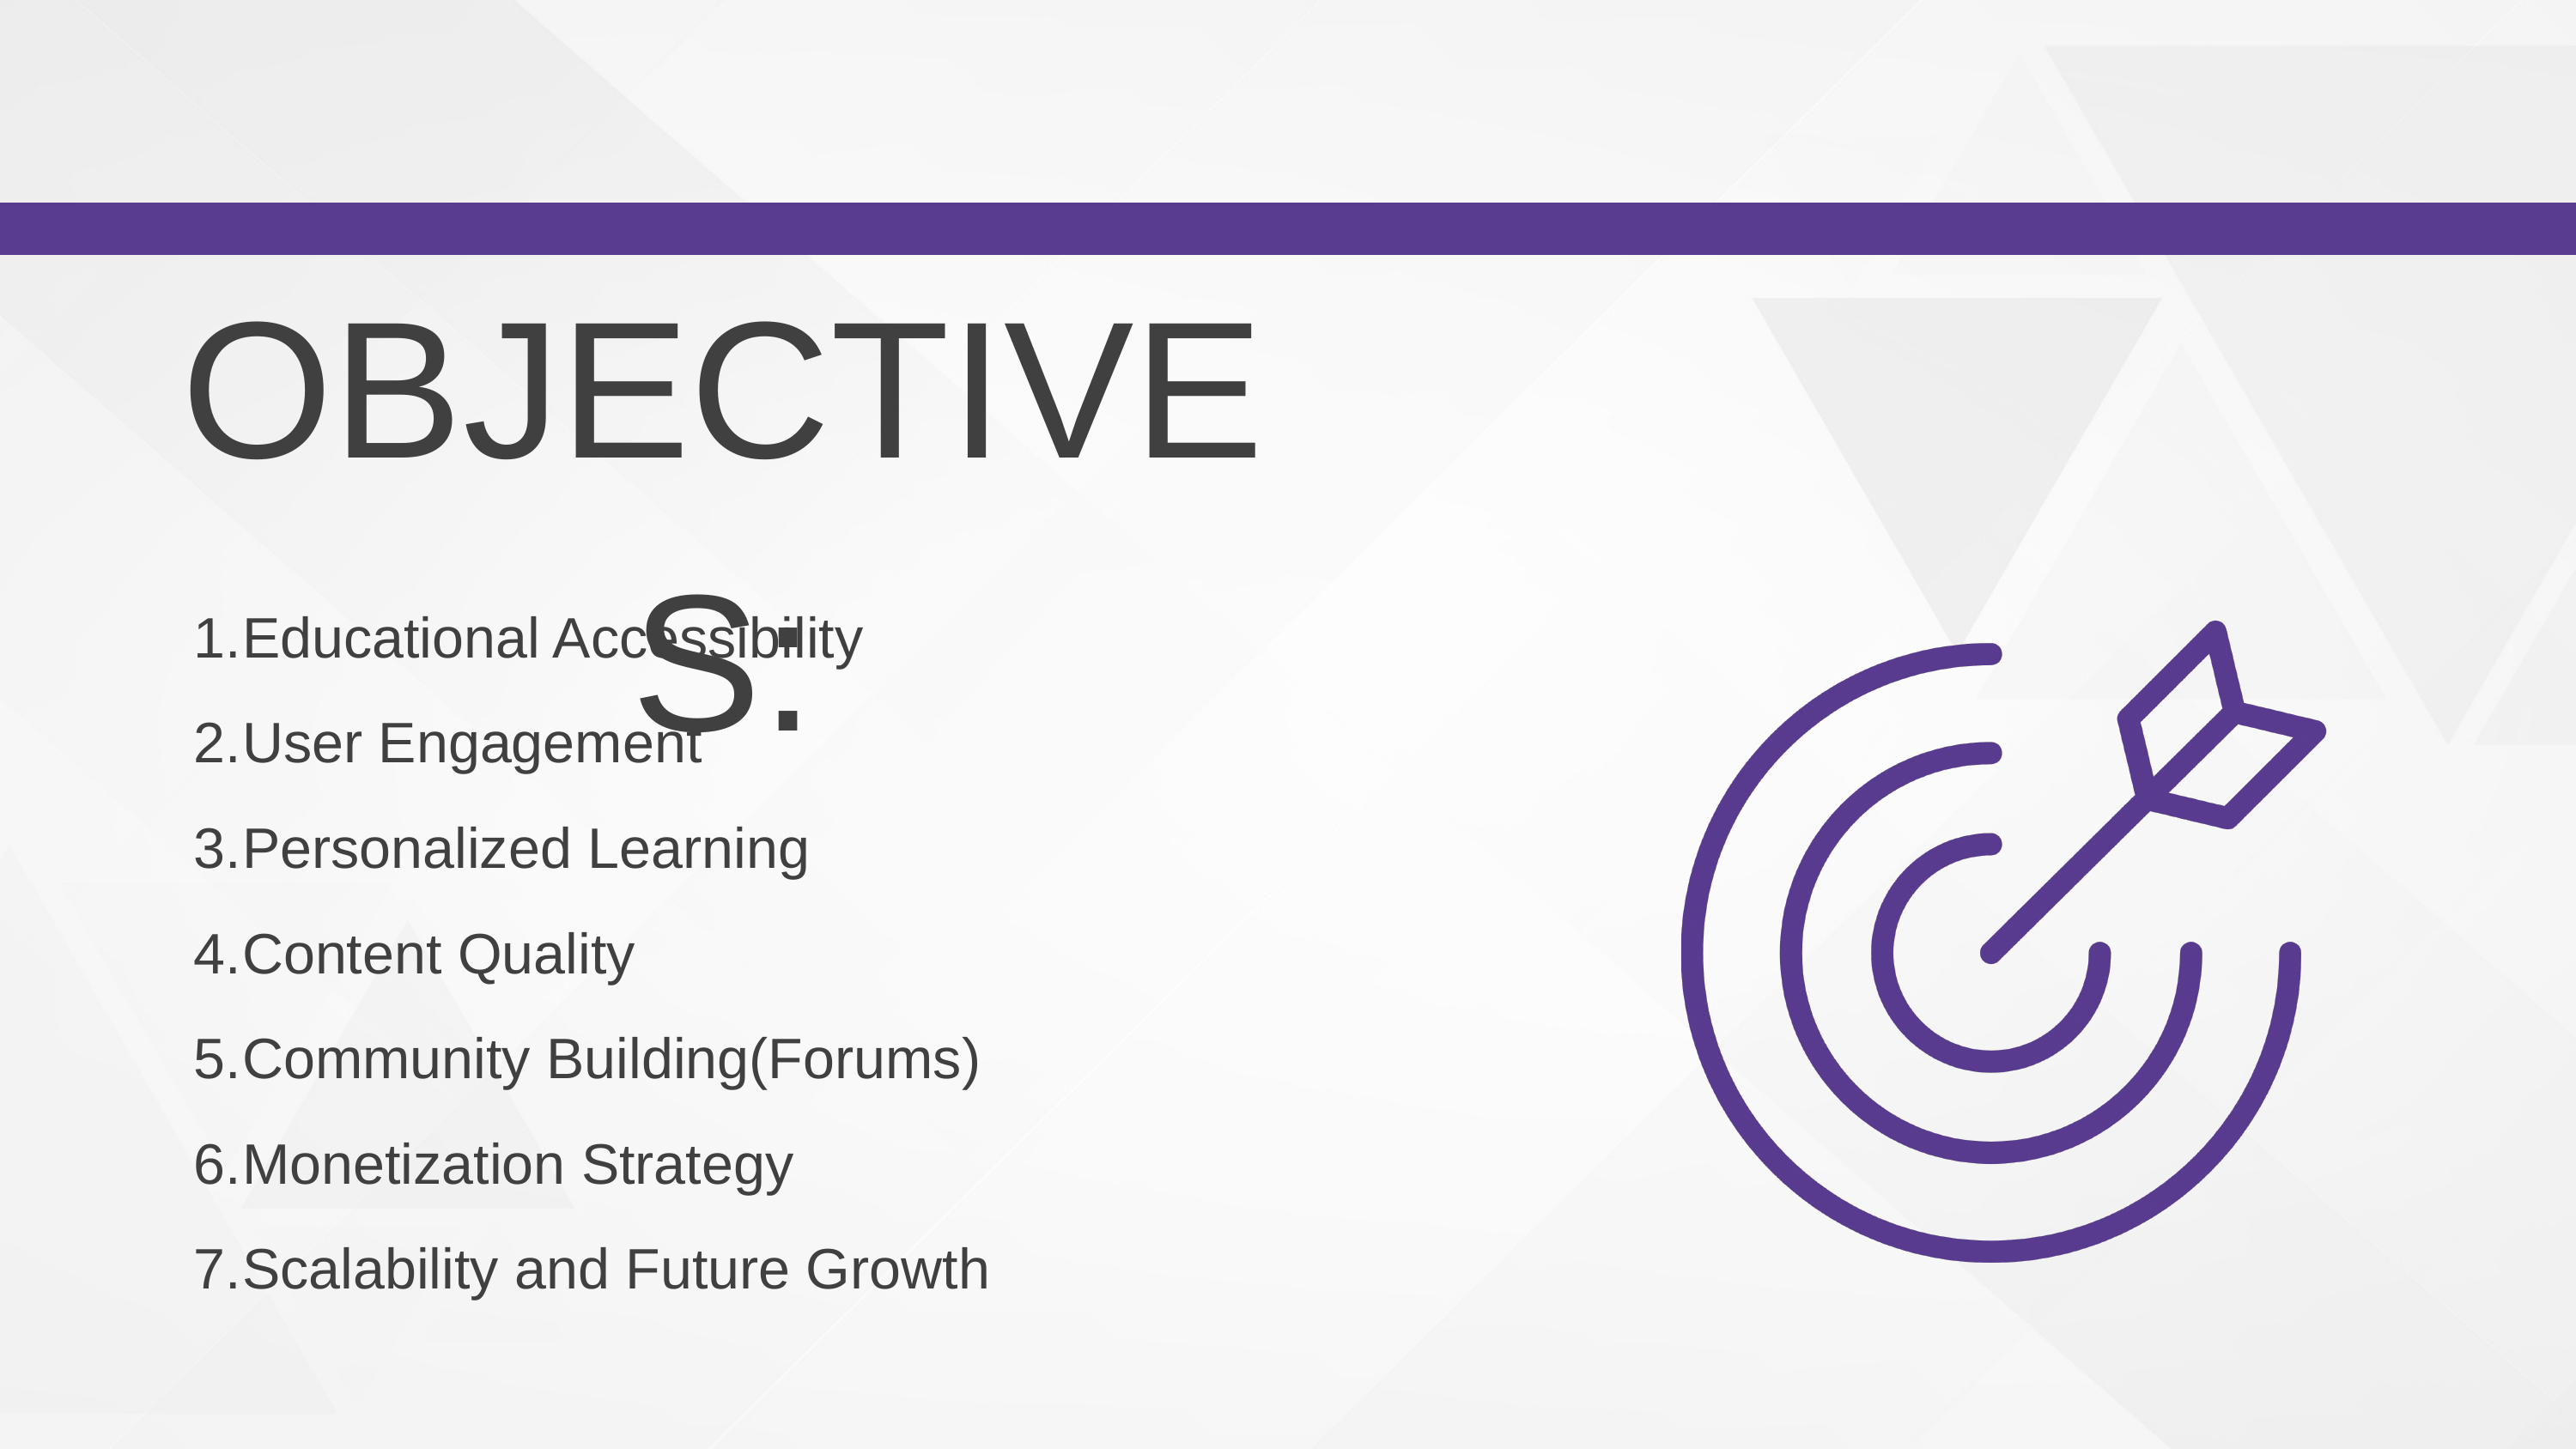

OBJECTIVES:
Educational Accessibility
User Engagement
Personalized Learning
Content Quality
Community Building(Forums)
Monetization Strategy
Scalability and Future Growth